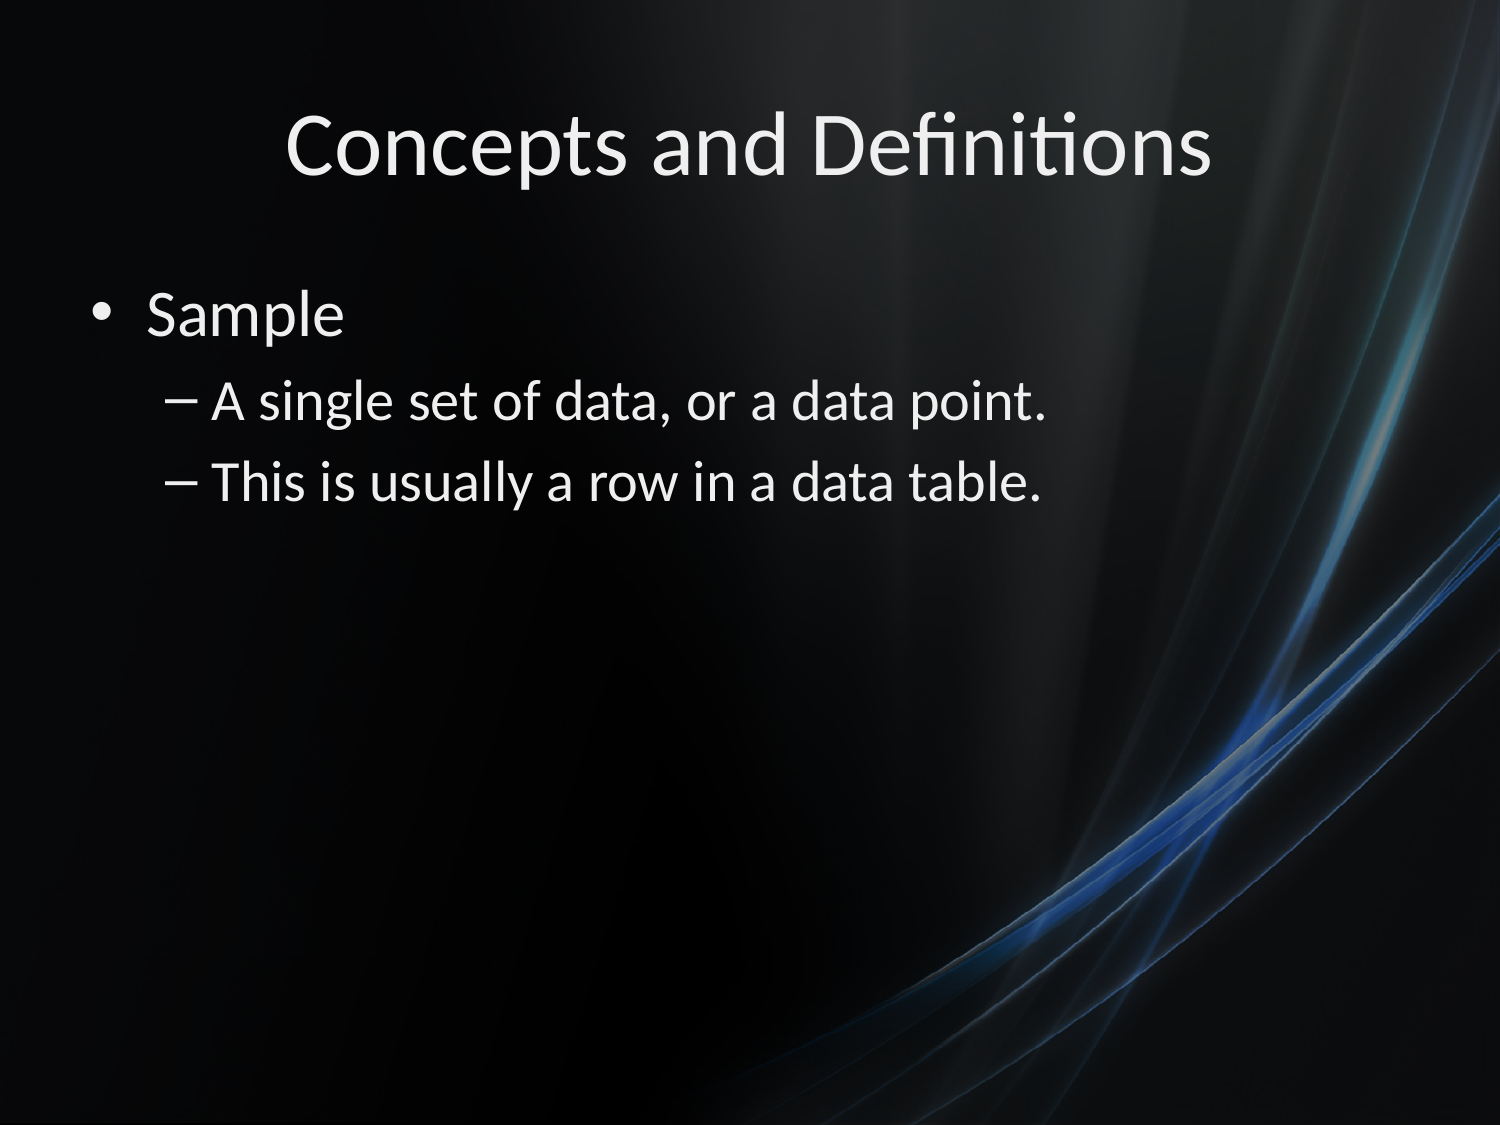

# Concepts and Definitions
Sample
A single set of data, or a data point.
This is usually a row in a data table.